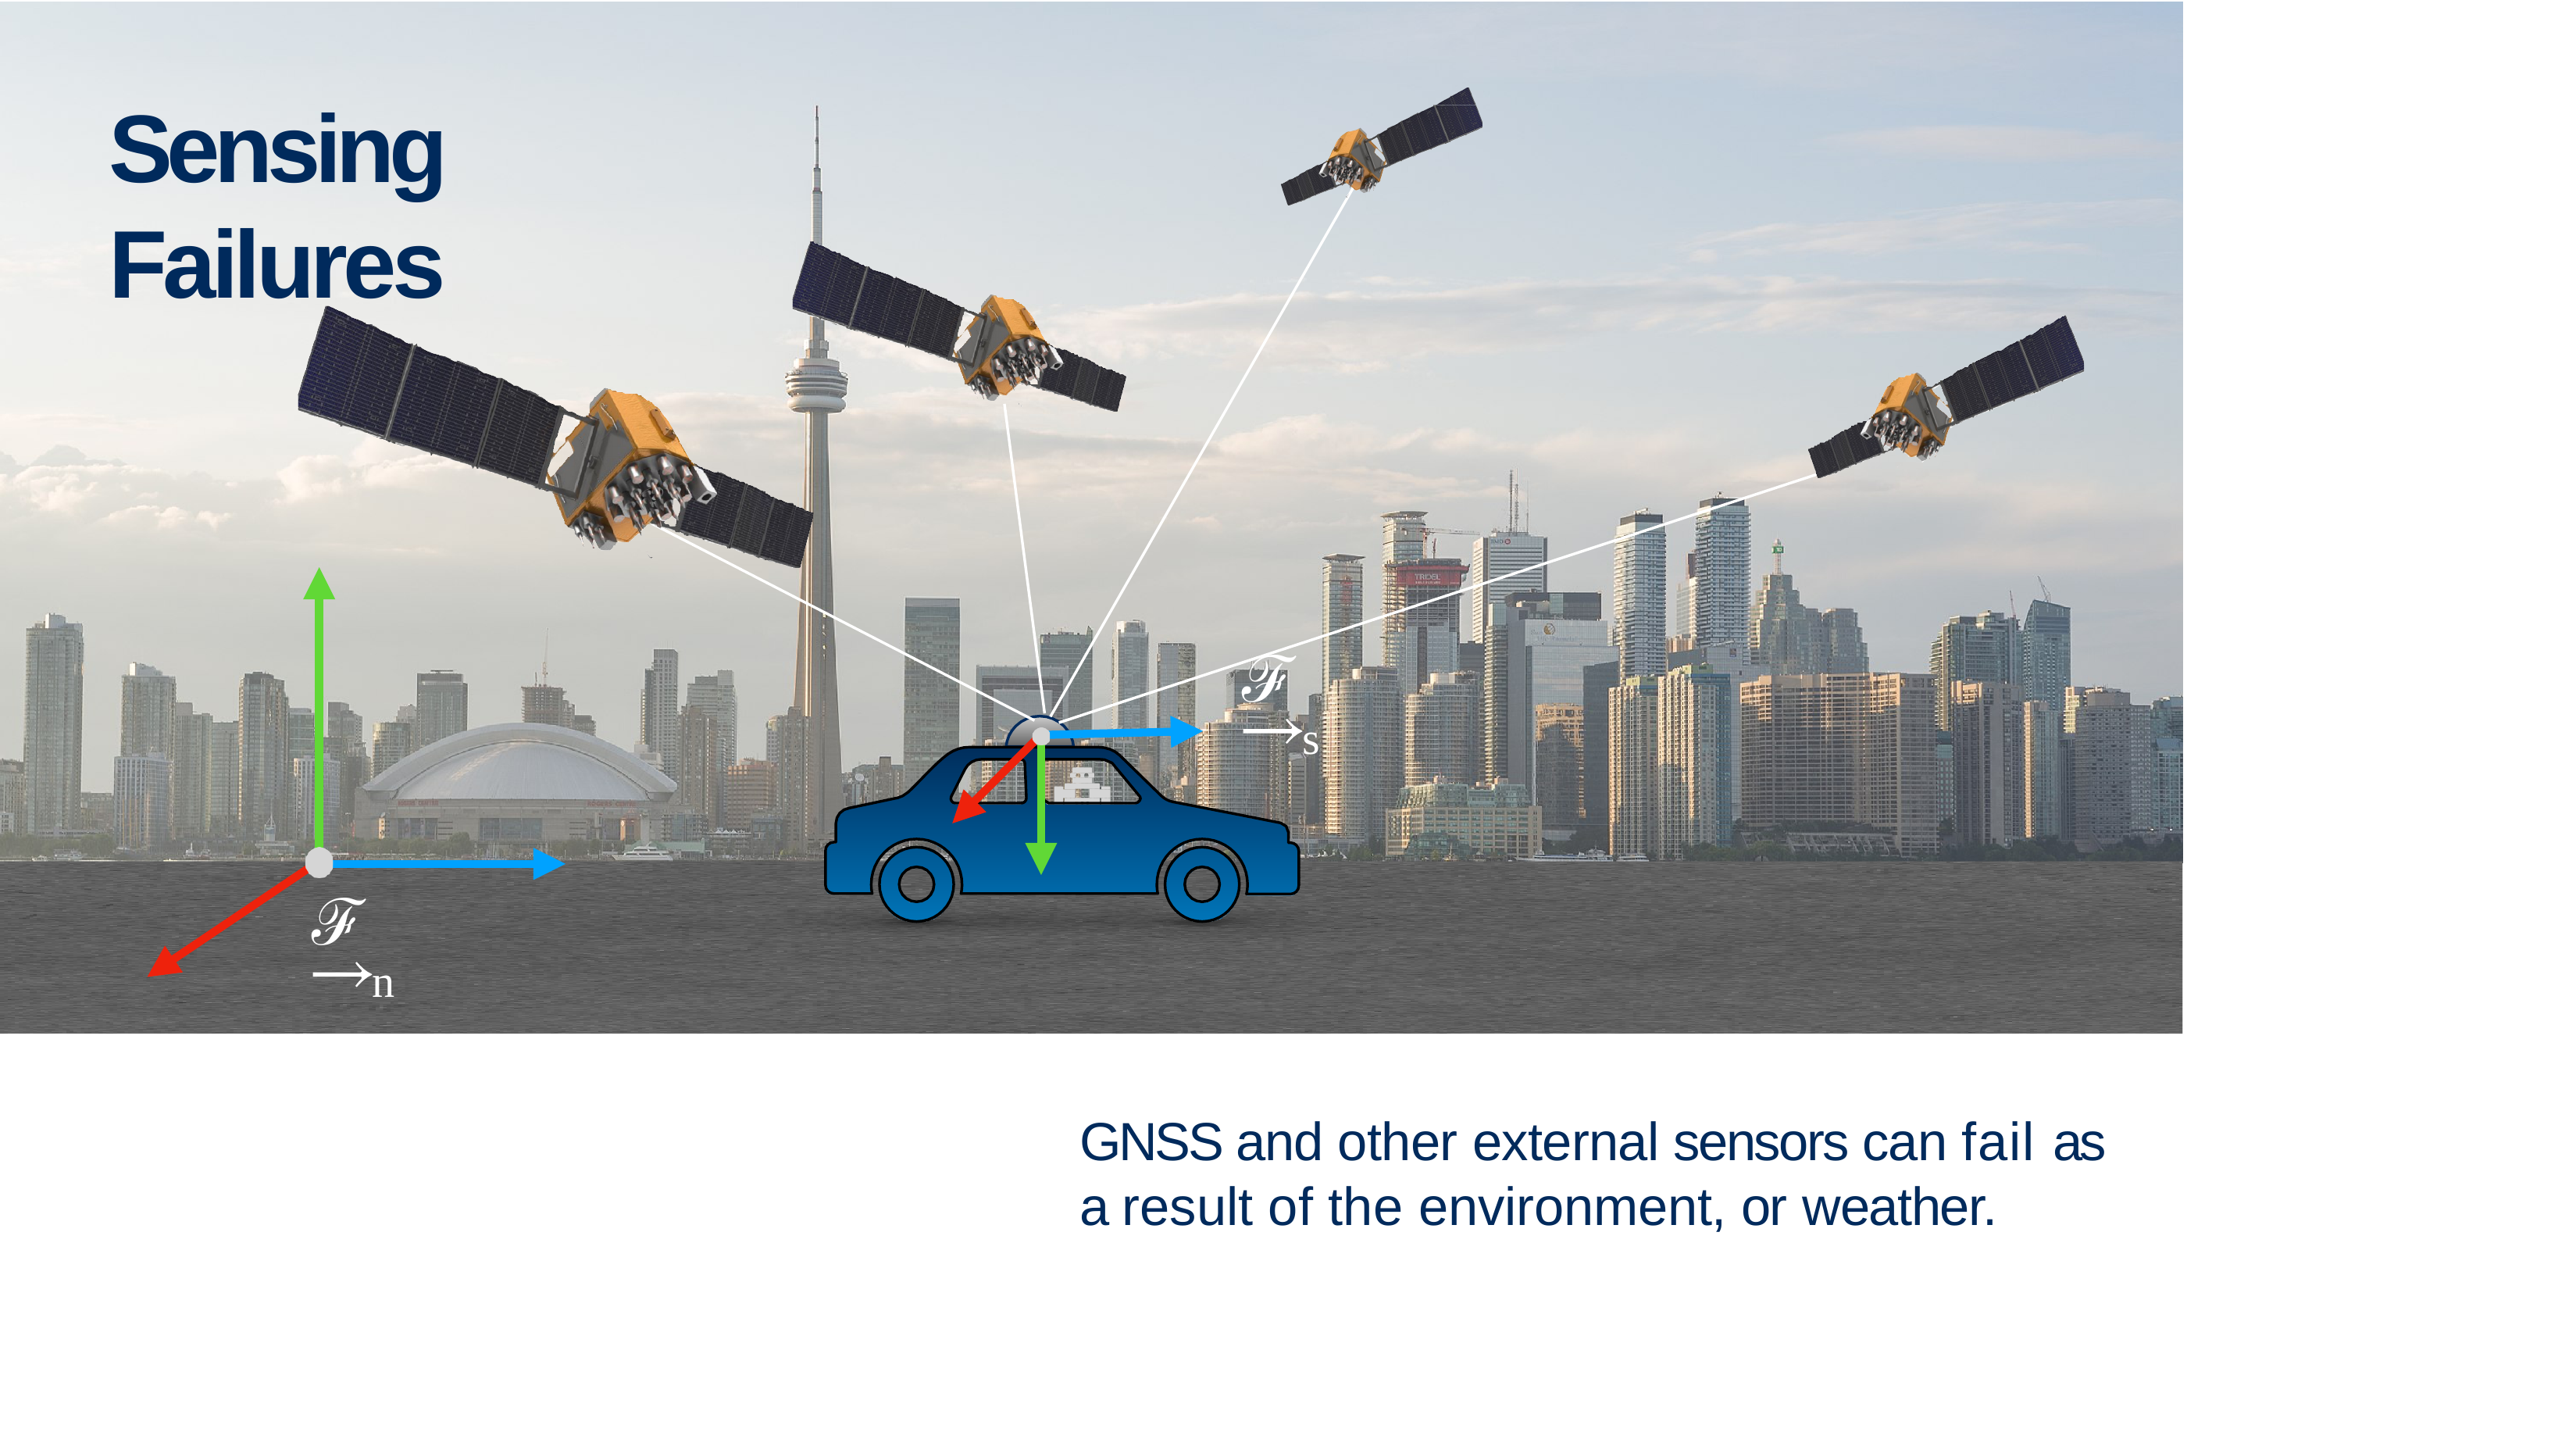

# Sensing Failures

ℱ
s

ℱ
n

GNSS and other external sensors can fail as  a result of the environment, or weather.